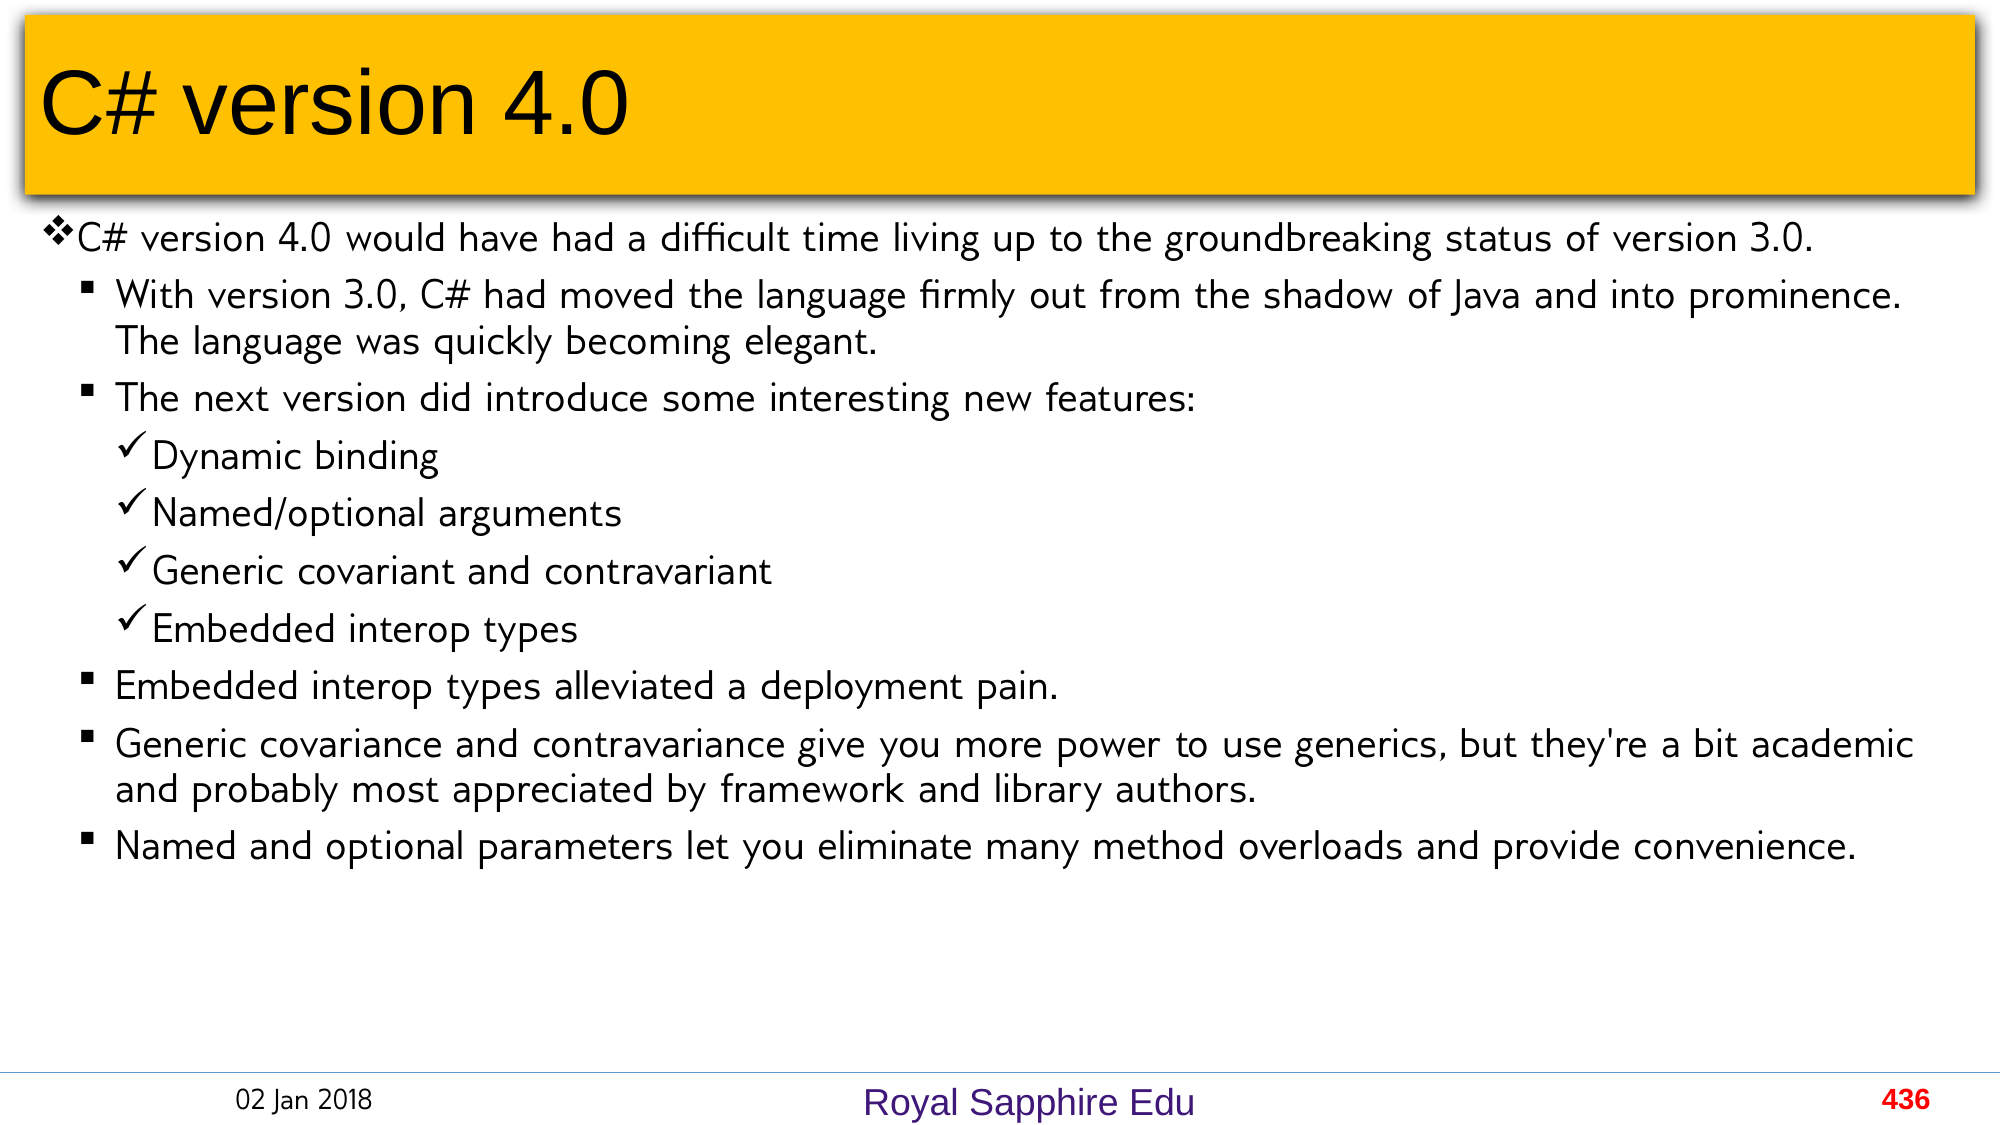

# C# version 4.0
C# version 4.0 would have had a difficult time living up to the groundbreaking status of version 3.0.
With version 3.0, C# had moved the language firmly out from the shadow of Java and into prominence. The language was quickly becoming elegant.
The next version did introduce some interesting new features:
Dynamic binding
Named/optional arguments
Generic covariant and contravariant
Embedded interop types
Embedded interop types alleviated a deployment pain.
Generic covariance and contravariance give you more power to use generics, but they're a bit academic and probably most appreciated by framework and library authors.
Named and optional parameters let you eliminate many method overloads and provide convenience.
02 Jan 2018
436